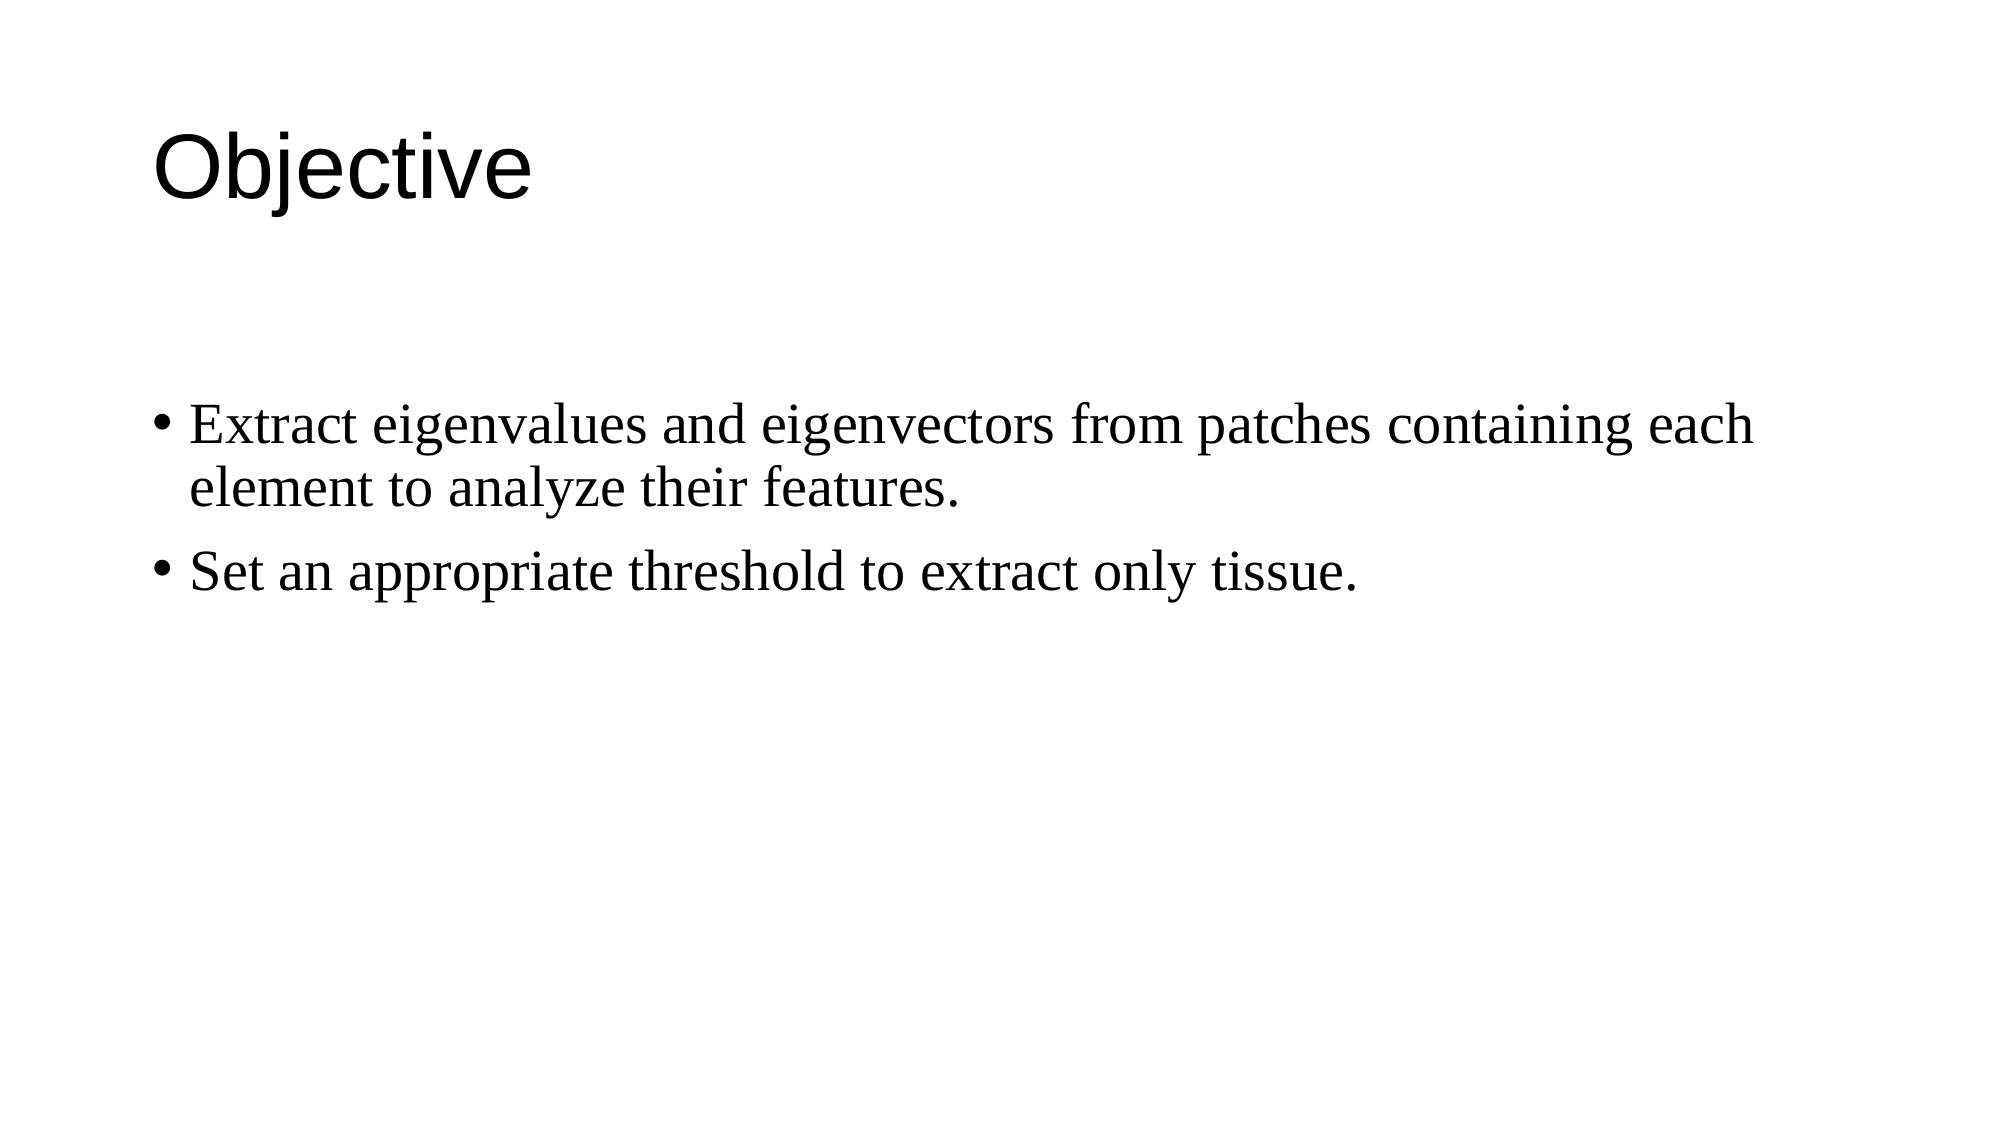

# Objective
Extract eigenvalues and eigenvectors from patches containing each element to analyze their features.
Set an appropriate threshold to extract only tissue.